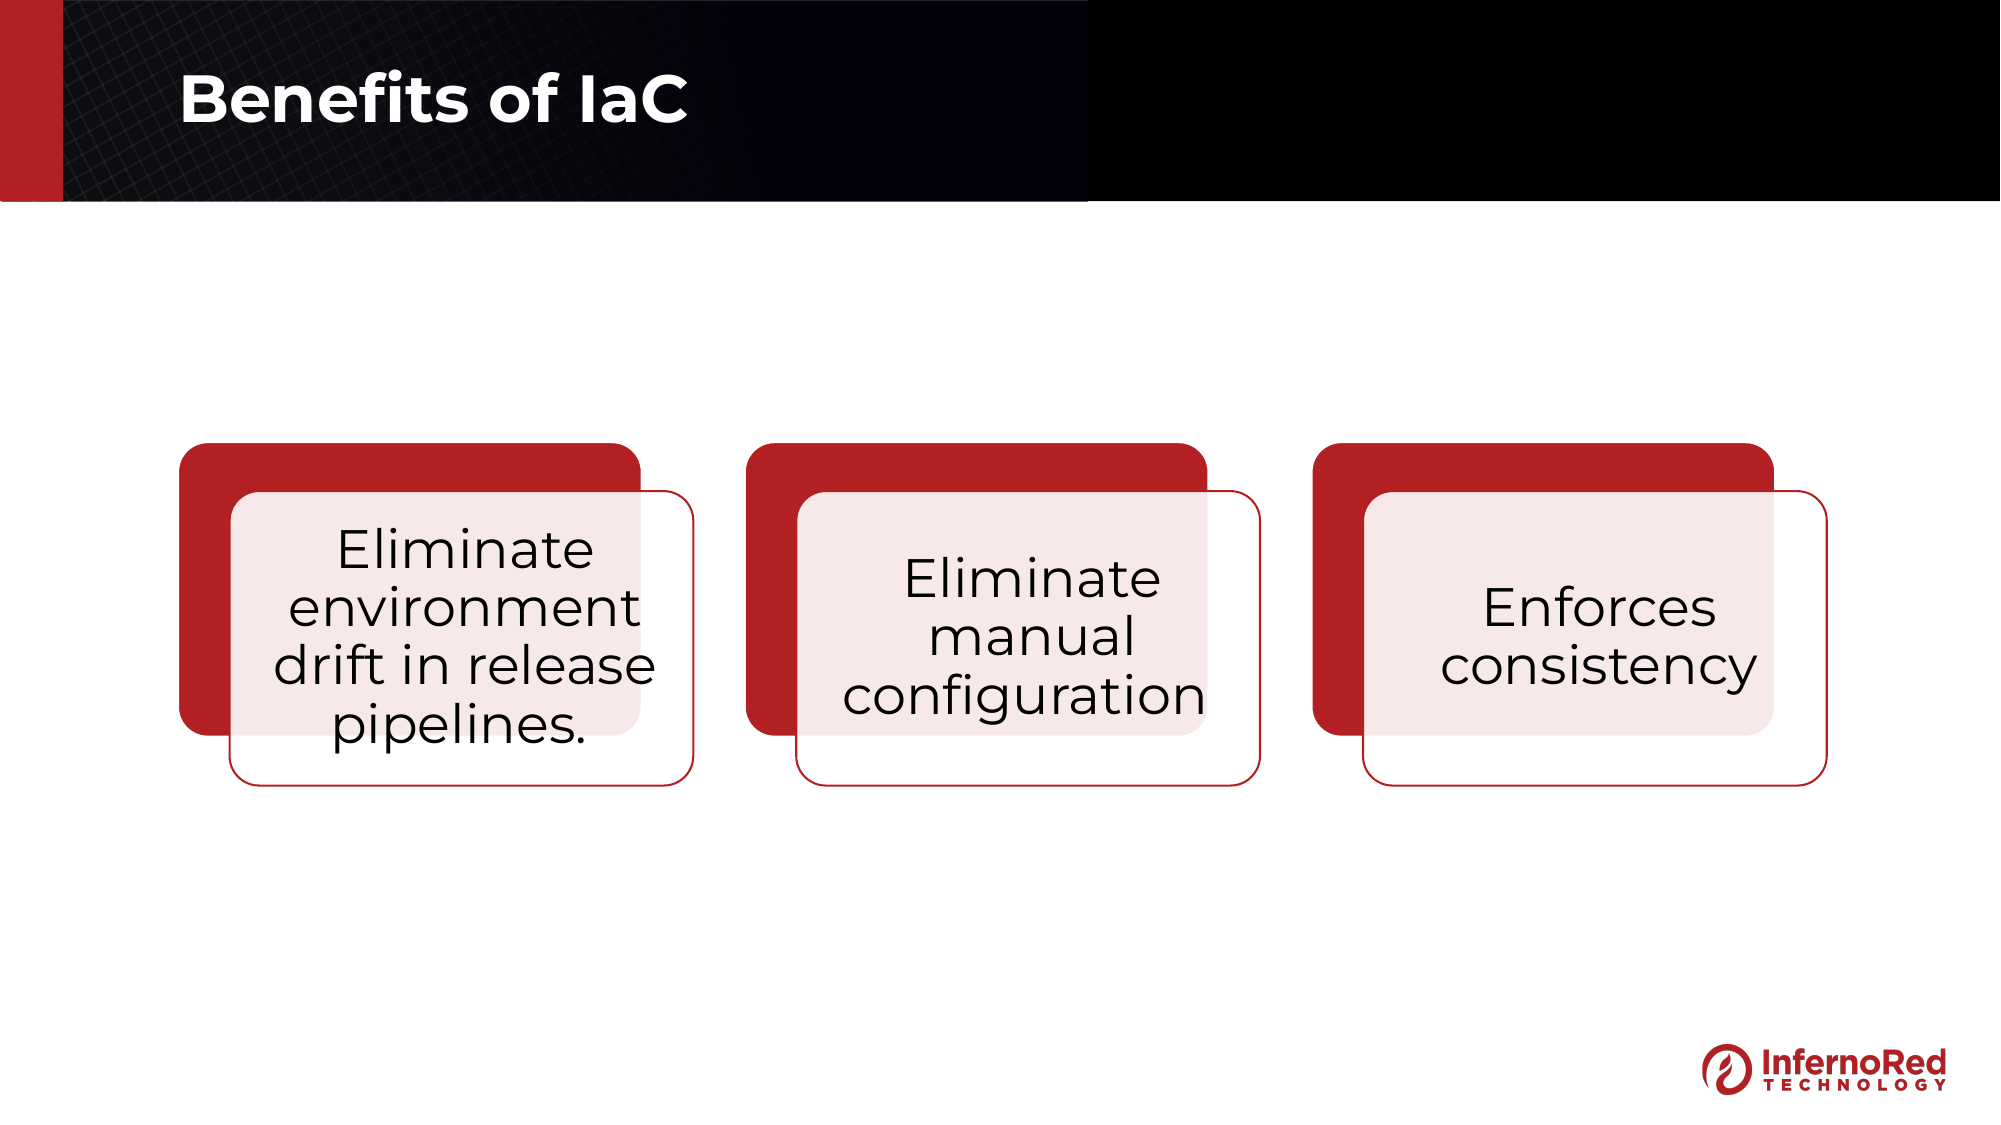

Benefits of IaC
Eliminate environment drift in release pipelines.
Eliminate manual configuration
Enforces consistency